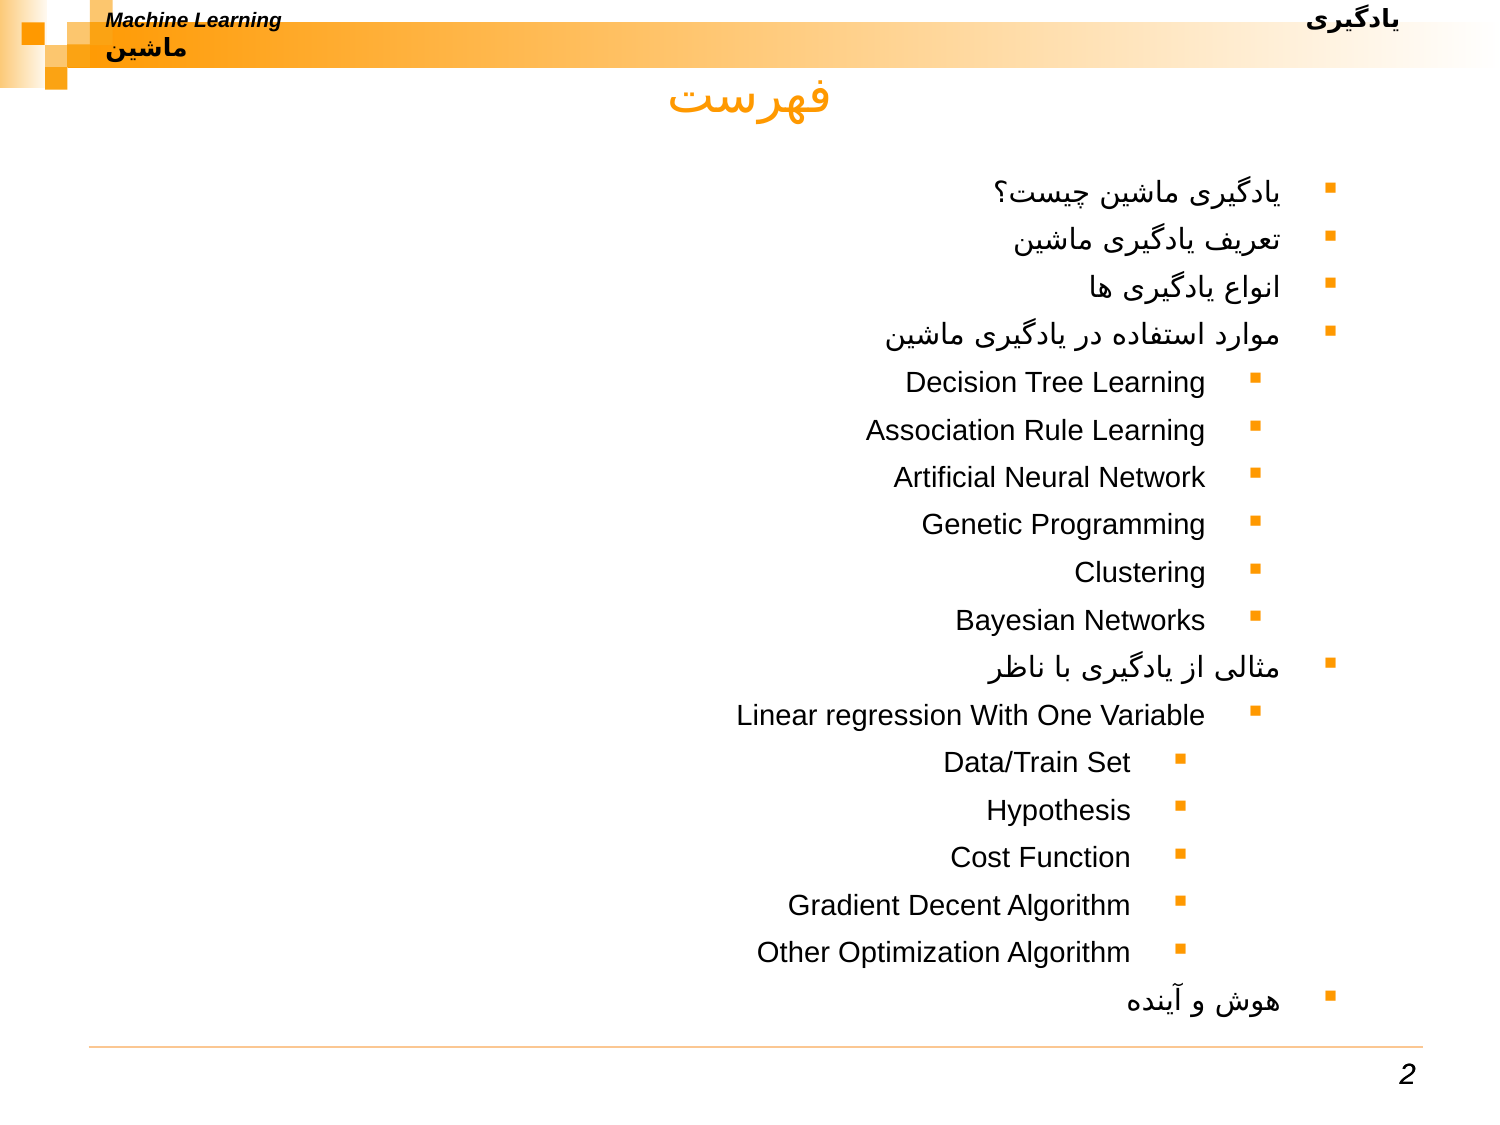

Machine Learning					             		یادگیری ماشین
فهرست
یادگیری ماشین چیست؟
تعریف یادگیری ماشین
انواع یادگیری ها
موارد استفاده در یادگیری ماشین
Decision Tree Learning
Association Rule Learning
Artificial Neural Network
Genetic Programming
Clustering
Bayesian Networks
مثالی از یادگیری با ناظر
Linear regression With One Variable
Data/Train Set
Hypothesis
Cost Function
Gradient Decent Algorithm
Other Optimization Algorithm
هوش و آینده
2
2